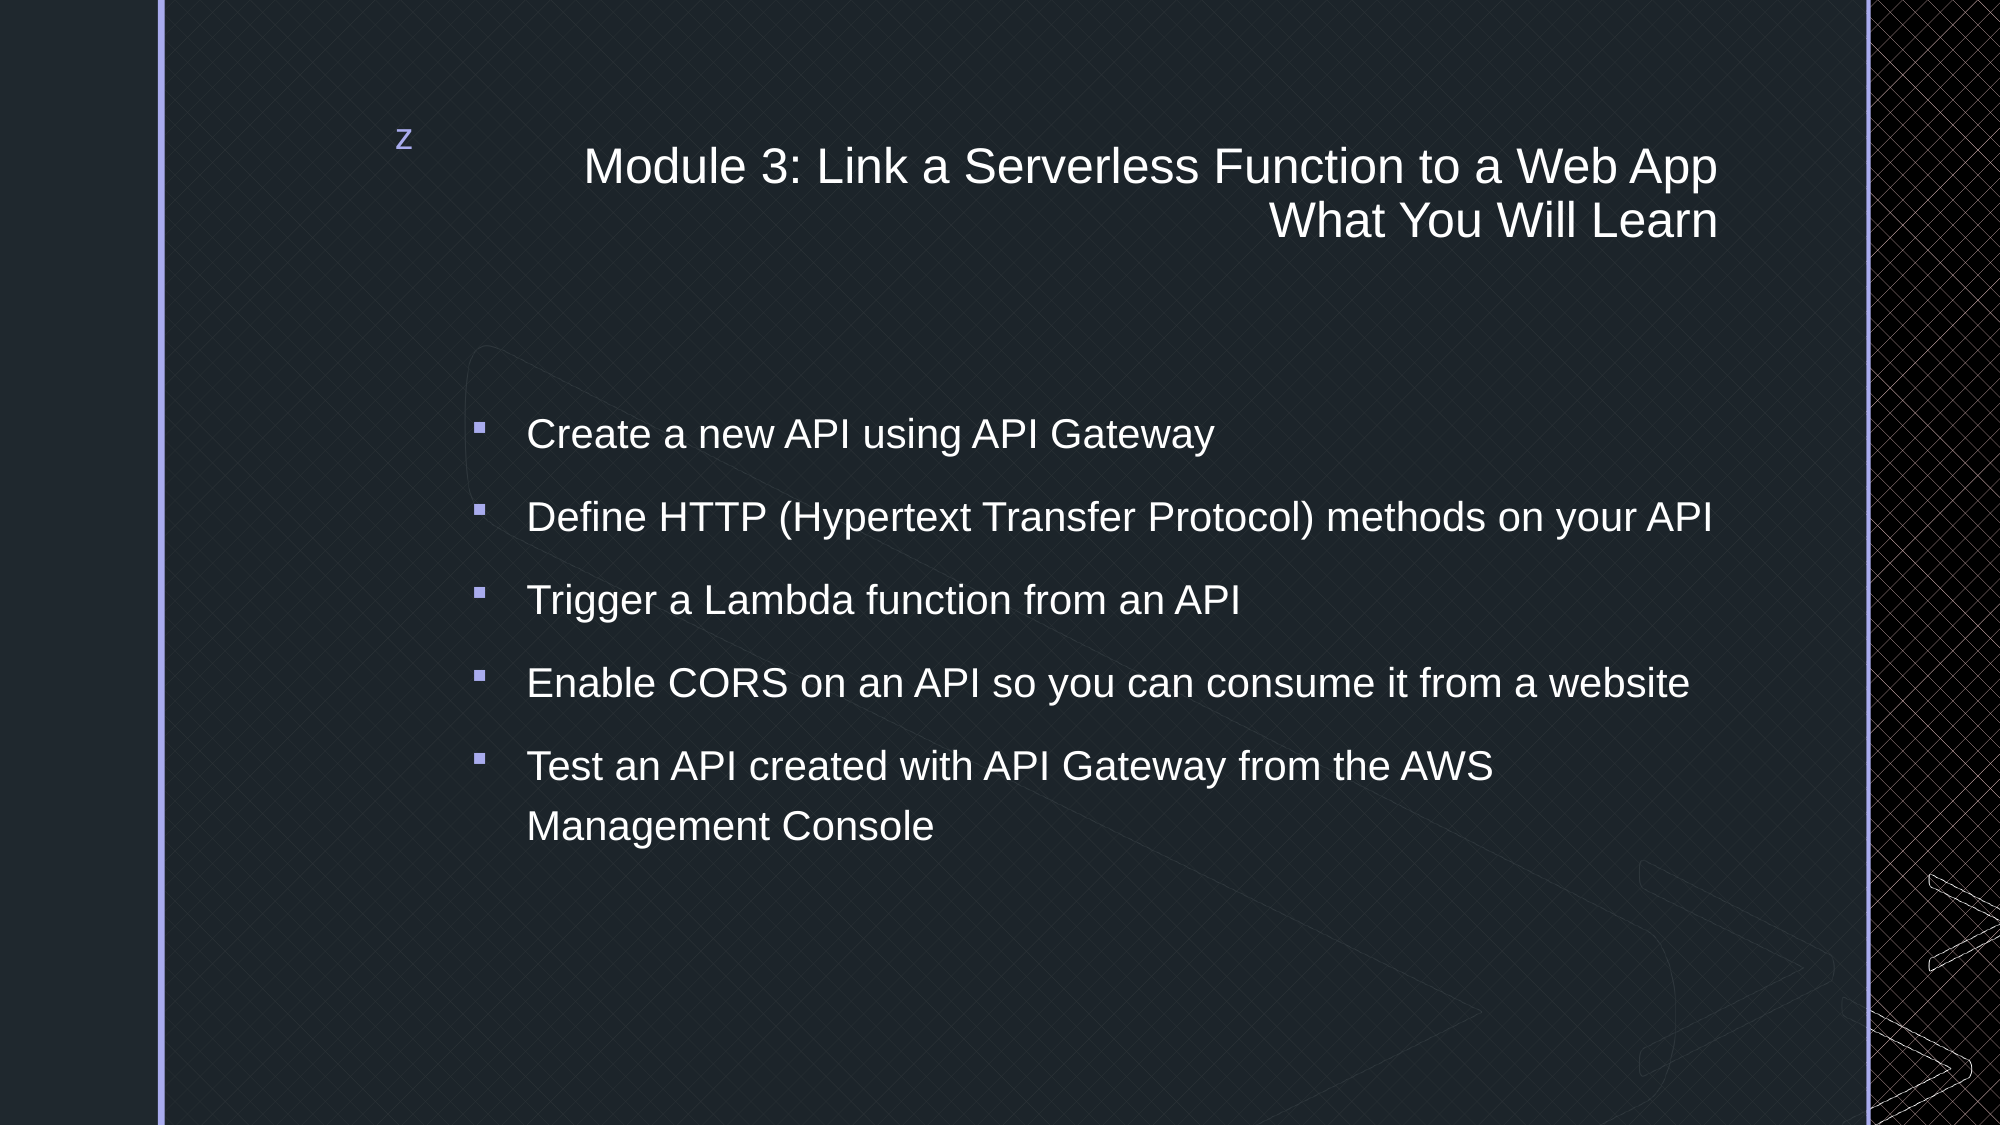

# Module 3: Link a Serverless Function to a Web App What You Will Learn
Create a new API using API Gateway
Define HTTP (Hypertext Transfer Protocol) methods on your API
Trigger a Lambda function from an API
Enable CORS on an API so you can consume it from a website
Test an API created with API Gateway from the AWS Management Console